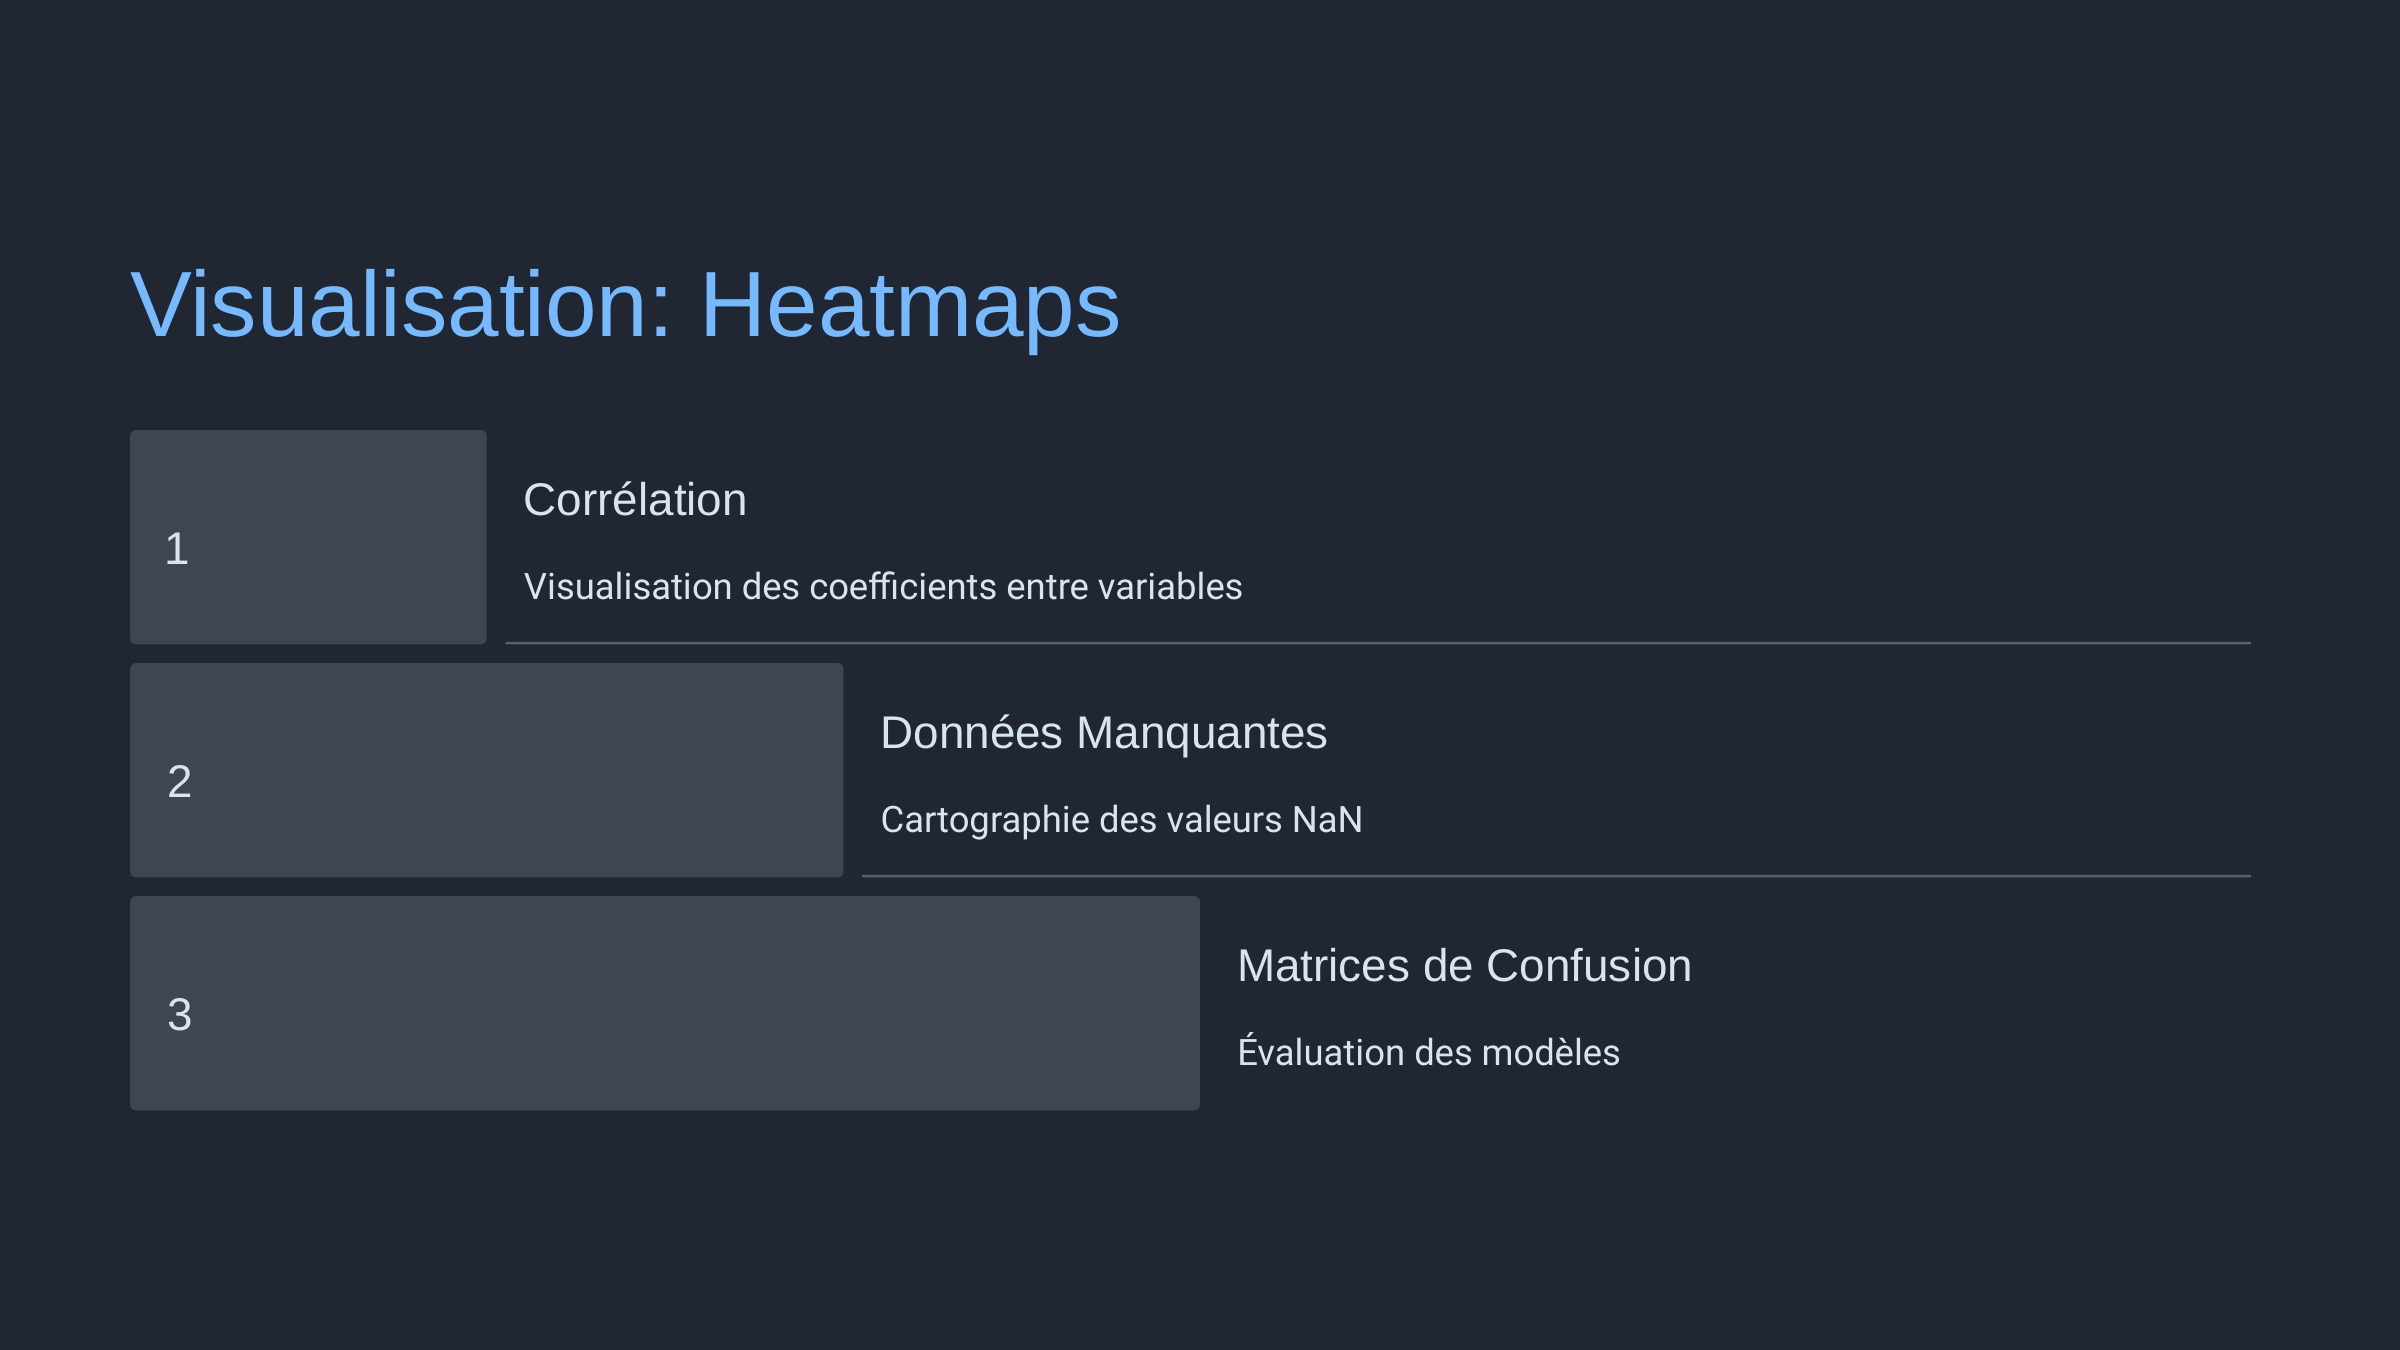

Visualisation: Heatmaps

Corrélation
1
Visualisation des coefficients entre variables

Données Manquantes
2
Cartographie des valeurs NaN

Matrices de Confusion
3
Évaluation des modèles